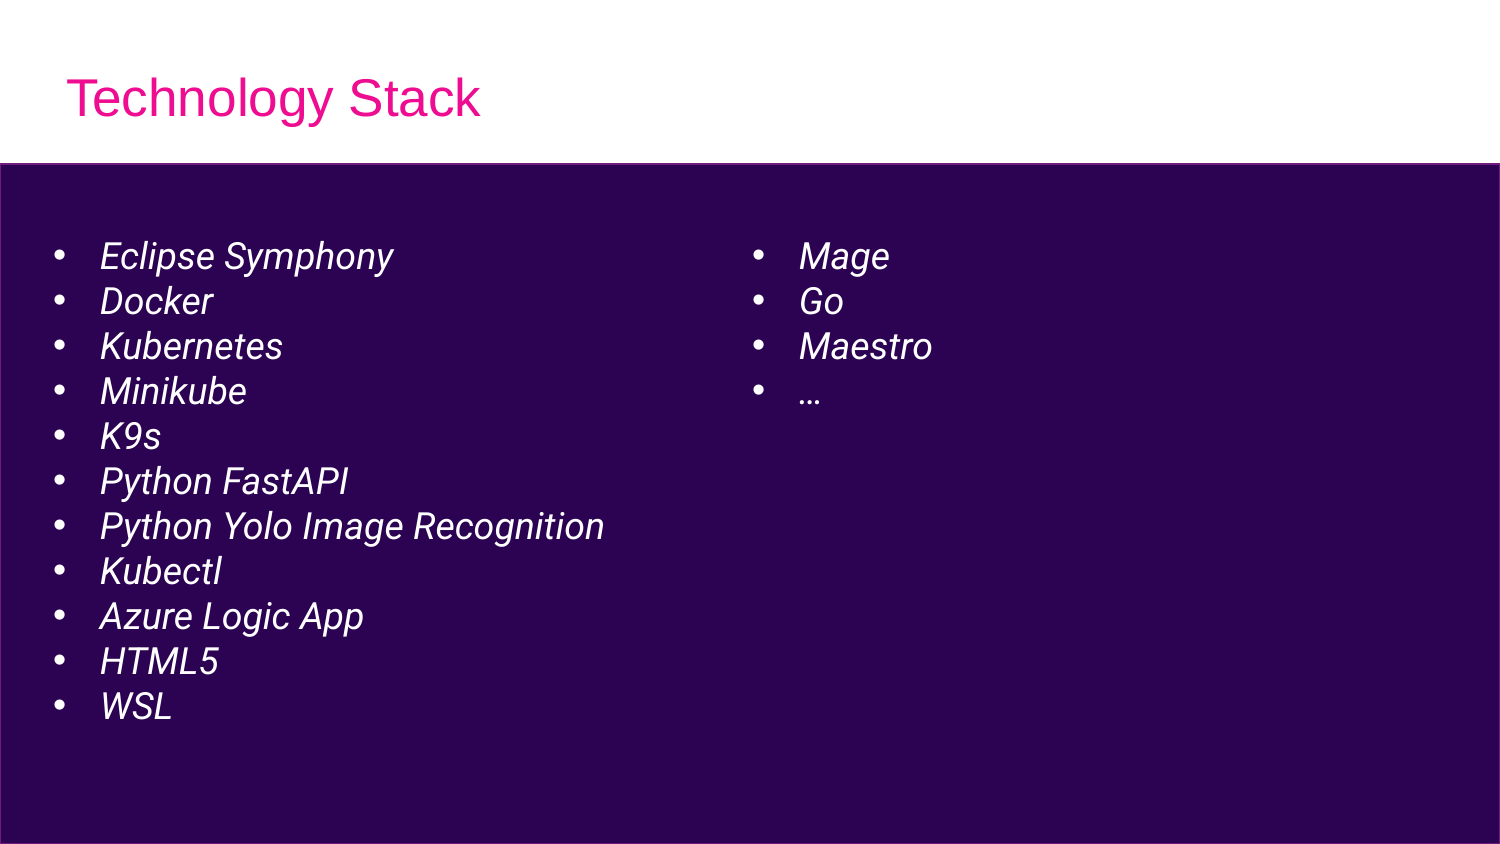

# Technology Stack

Mage
Go
Maestro
…

Eclipse Symphony
Docker
Kubernetes
Minikube
K9s
Python FastAPI
Python Yolo Image Recognition
Kubectl
Azure Logic App
HTML5
WSL